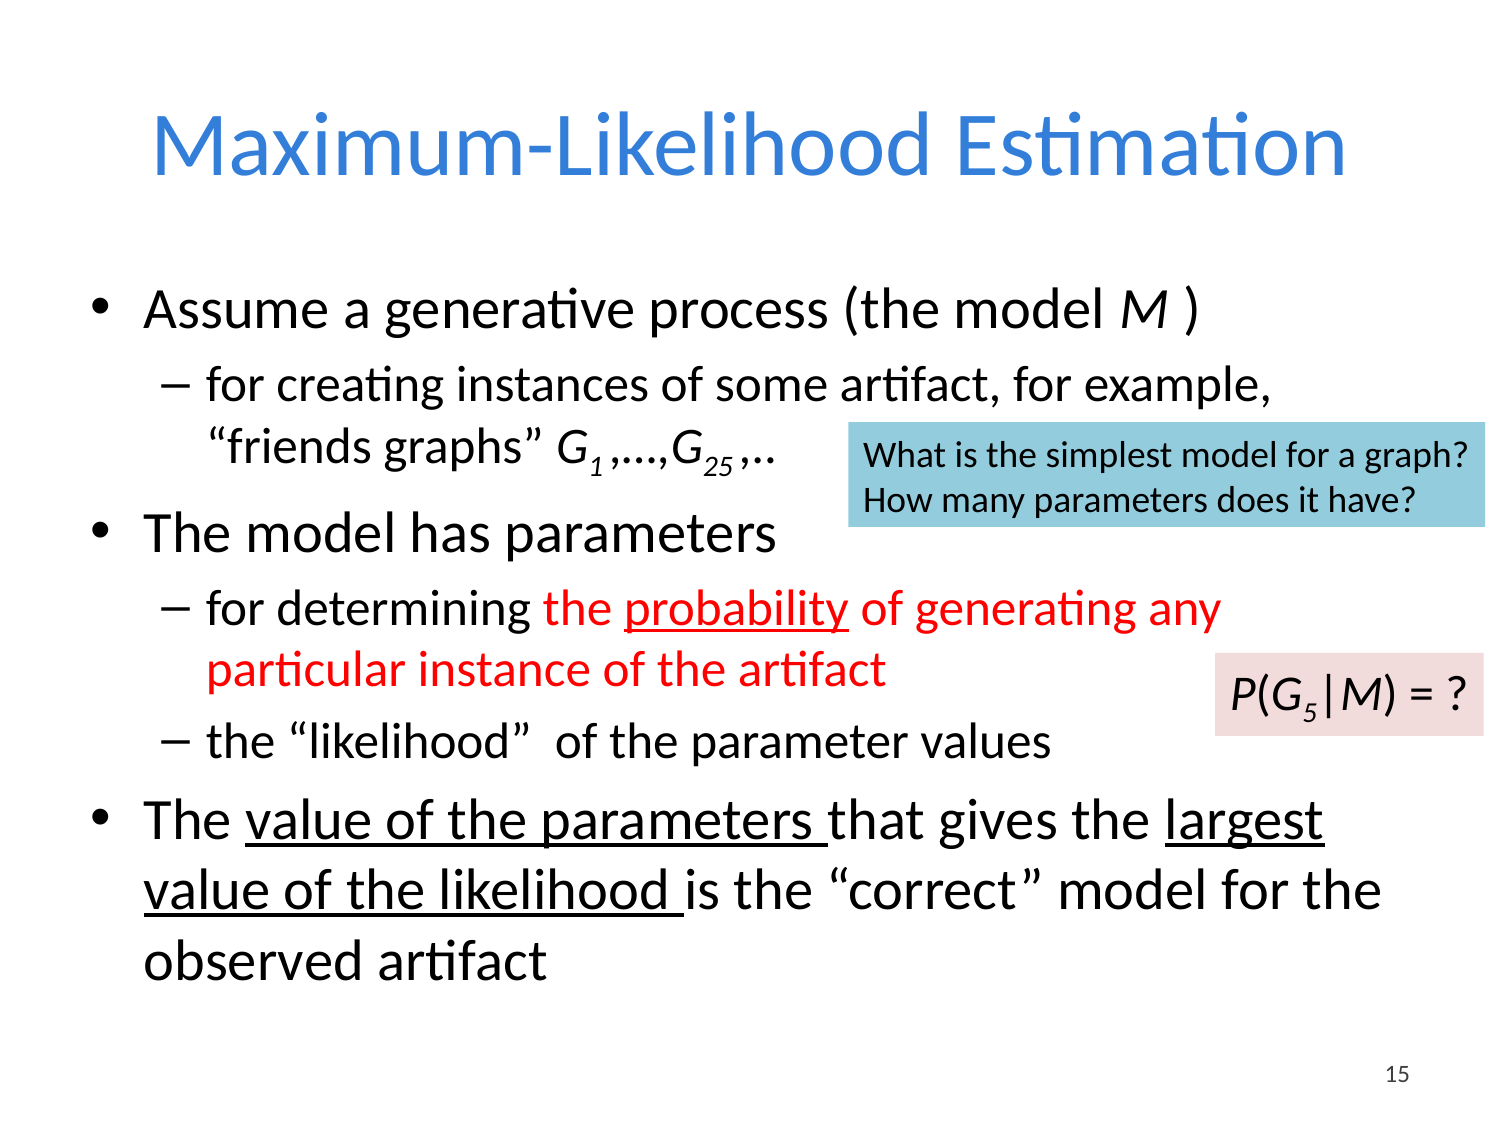

# Maximum-Likelihood Estimation
Assume a generative process (the model M )
for creating instances of some artifact, for example, “friends graphs” G1 ,…,G25 ,..
The model has parameters
for determining the probability of generating any particular instance of the artifact
the “likelihood”  of the parameter values
The value of the parameters that gives the largest value of the likelihood is the “correct” model for the observed artifact
What is the simplest model for a graph?
How many parameters does it have?
P(G5|M) = ?
15